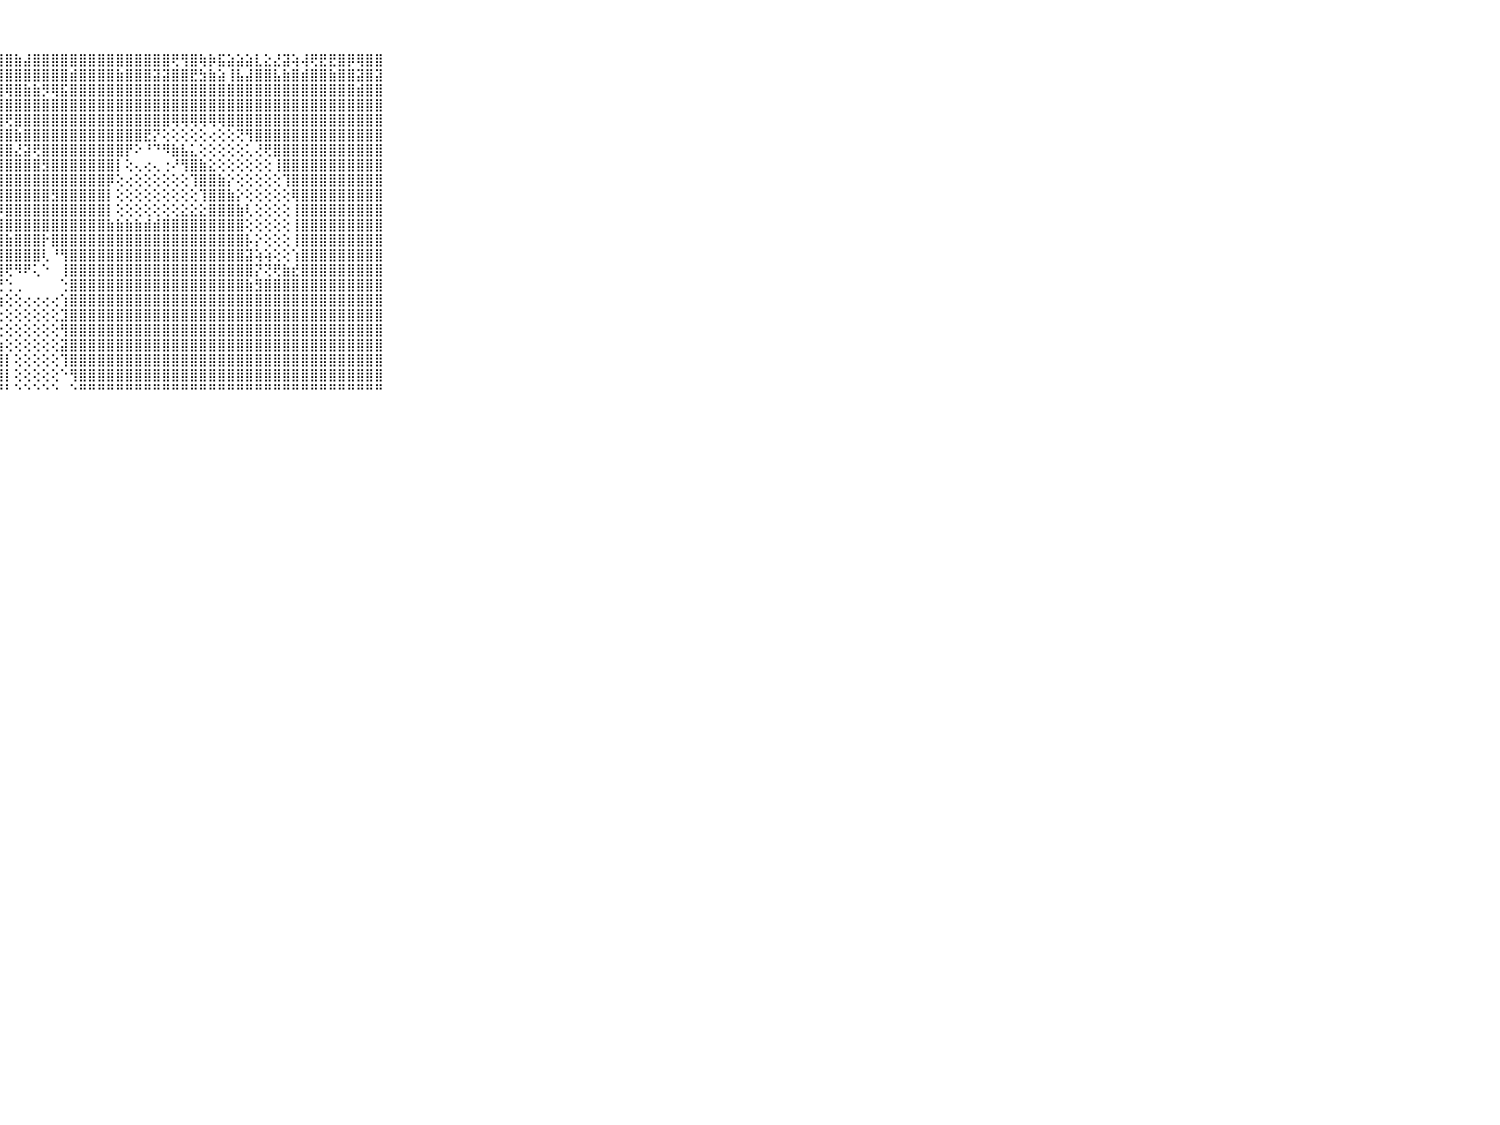

⠀⠀⠀⠀⠀⠀⠀⠀⠀⠀⠀⢕⢕⢗⢳⣾⡿⢿⣿⣽⣾⣷⣾⣿⣿⣿⣿⣿⣿⣷⣼⣿⣿⣿⣿⣿⣿⣿⣿⣿⣿⣿⣿⣿⣿⣿⢟⢻⣿⢷⡷⣯⣵⣵⣵⣇⣕⣜⣽⢵⢼⢟⣟⣟⣿⡿⢿⣿⣿⠀⠀⠀⠀⠀⠀⠀⠀⠀⠀⠀⠀
⠀⠀⠀⠀⠀⠀⠀⠀⠀⠀⠀⣕⣼⣽⣿⣿⣿⣷⣿⣿⣿⣽⣽⣝⣟⡟⢿⣿⣿⣿⣿⣿⣿⣿⣿⣾⣿⣿⣿⣿⣷⣿⣿⣿⣽⣽⣿⣿⣟⣳⣷⣵⢸⣧⣼⣿⣿⣧⣷⣿⣾⣿⣿⣷⣿⣿⣽⣿⣽⠀⠀⠀⠀⠀⠀⠀⠀⠀⠀⠀⠀
⠀⠀⠀⠀⠀⠀⠀⠀⠀⠀⠀⣿⣿⣿⣿⣿⣿⣿⣿⣿⣿⣿⣿⣿⣿⡿⣯⣿⢿⣿⣷⣷⡻⢿⣯⣿⣿⣿⣿⣿⣿⣿⣿⣿⣿⣿⣿⣿⣿⣿⣿⣿⣿⣿⣿⣿⣿⣿⣿⣿⣿⣿⣿⣿⣿⣿⣾⣿⣿⠀⠀⠀⠀⠀⠀⠀⠀⠀⠀⠀⠀
⠀⠀⠀⠀⠀⠀⠀⠀⠀⠀⠀⣿⣿⣿⣿⣿⣿⣿⣿⣿⣯⣟⡟⢿⣿⣿⣿⣿⣿⣿⣿⣿⣿⣿⣿⣿⣿⣿⣿⣿⣿⣿⣿⣿⣿⣿⣿⣿⣿⣿⣿⣿⣿⣿⣿⣿⣿⣿⣿⣿⣿⣿⣿⣿⣿⣿⣿⣿⣿⠀⠀⠀⠀⠀⠀⠀⠀⠀⠀⠀⠀
⠀⠀⠀⠀⠀⠀⠀⠀⠀⠀⠀⣿⣿⣿⣿⣿⣿⣿⣻⢟⢻⣯⣯⡼⡟⢟⣾⣿⢟⣿⣿⣿⣿⣿⣿⣿⣿⣿⣿⣿⣿⣿⣿⣿⣿⣿⢿⢿⢿⢿⢿⢿⣿⣿⣿⣿⣿⣿⣿⣿⣿⣿⣿⣿⣿⣿⣿⣿⣿⠀⠀⠀⠀⠀⠀⠀⠀⠀⠀⠀⠀
⠀⠀⠀⠀⠀⠀⠀⠀⠀⠀⠀⣿⣿⣿⣿⣿⣿⣿⣿⣾⣟⣜⣺⣿⢟⢟⢿⣿⣿⣷⣿⣿⣿⣿⣿⣿⣿⣿⣿⣿⣿⣿⣿⣟⡝⢕⢕⢕⢕⢕⢔⢕⢕⢝⢻⣿⣿⣿⣿⣿⣿⣿⣿⣿⣿⣿⣿⣿⣿⠀⠀⠀⠀⠀⠀⠀⠀⠀⠀⠀⠀
⠀⠀⠀⠀⠀⠀⠀⠀⠀⠀⠀⢾⣿⡿⢻⣿⣿⣿⣿⡟⡻⠯⢕⢱⣵⣷⣿⣿⣿⣜⣽⢟⣿⣿⣿⣿⣿⣿⣿⣿⣿⡟⠕⠘⠙⠻⣷⣧⣅⢕⢕⢕⢕⢕⢅⢜⢟⣿⣿⣿⣿⣿⣿⣿⣿⣿⣿⣿⣿⠀⠀⠀⠀⠀⠀⠀⠀⠀⠀⠀⠀
⠀⠀⠀⠀⠀⠀⠀⠀⠀⠀⠀⢕⢿⣿⣿⣿⣿⣿⣿⣿⢕⣴⣷⣿⣿⣿⣿⣿⣿⣿⣿⣿⣻⣿⣿⣿⣿⣿⣿⣿⡇⢕⢄⢔⢄⢐⠜⢻⣿⣷⣕⢕⢕⢕⢕⢕⢕⢸⣿⣿⣿⣿⣿⣿⣿⣿⣿⣿⣿⠀⠀⠀⠀⠀⠀⠀⠀⠀⠀⠀⠀
⠀⠀⠀⠀⠀⠀⠀⠀⠀⠀⠀⢕⢜⣿⣿⣿⣿⣿⣿⣿⣿⣿⣿⣿⣿⣿⣿⣿⣿⣿⣿⣿⣿⣿⣿⣿⣿⣿⣿⡿⢕⢔⢕⢕⢕⢕⢕⢕⢹⣿⣿⣷⡕⢕⢕⢕⢕⢕⢹⣿⣿⣿⣿⣿⣿⣿⣿⣿⣿⠀⠀⠀⠀⠀⠀⠀⠀⠀⠀⠀⠀
⠀⠀⠀⠀⠀⠀⠀⠀⠀⠀⠀⢱⢕⣿⣿⣿⣿⣿⣿⣿⣽⣿⣿⣿⣿⣿⣿⣿⣿⣿⣿⣿⣿⣻⣿⣿⣿⣿⣿⡇⢕⢕⢕⢕⢕⢕⢕⢕⢕⢹⣿⣿⣷⡕⢕⢕⢕⢕⢕⢿⣿⣿⣿⣿⣿⣿⣿⣿⣿⠀⠀⠀⠀⠀⠀⠀⠀⠀⠀⠀⠀
⠀⠀⠀⠀⠀⠀⠀⠀⠀⠀⠀⢕⢕⢜⣿⣿⣿⣿⣿⣿⣿⣿⣿⣿⣿⣿⣿⡿⣿⣿⣿⣿⣿⣿⣿⣿⣿⣿⣿⡇⢕⢕⢕⢕⢕⢕⢕⣕⣕⣕⣿⣿⣿⣷⢇⢕⢕⢕⢕⢸⣿⣿⣿⣿⣿⣿⣿⣿⣿⠀⠀⠀⠀⠀⠀⠀⠀⠀⠀⠀⠀
⠀⠀⠀⠀⠀⠀⠀⠀⠀⠀⠀⢕⣇⢕⣿⣿⣿⣿⣿⣿⣿⣿⣿⣿⣿⣿⣿⣾⣿⣿⣿⣿⣿⣿⣿⣿⣿⣿⣿⣷⣷⣷⣷⣾⣾⣿⣿⣿⣿⣿⣿⣿⣿⣿⢕⢕⢕⢕⢕⢸⣿⣿⣿⣿⣿⣿⣿⣿⣿⠀⠀⠀⠀⠀⠀⠀⠀⠀⠀⠀⠀
⠀⠀⠀⠀⠀⠀⠀⠀⠀⠀⠀⢕⢕⢕⣿⣿⣿⣿⣿⣿⣿⣿⣿⣿⣿⣏⣹⣽⣷⣿⣿⣿⡗⣿⣿⣿⣿⣿⣿⣿⣿⣿⣿⣿⣿⣿⣿⣿⣿⣿⣿⣿⣿⣿⡧⡕⢕⢕⢕⢸⣿⣿⣿⣿⣿⣿⣿⣿⣿⠀⠀⠀⠀⠀⠀⠀⠀⠀⠀⠀⠀
⠀⠀⠀⠀⠀⠀⠀⠀⠀⠀⠀⢕⡕⢕⣿⣿⣿⣿⣿⣿⣿⣿⣿⣿⣿⣿⣿⣿⣿⣿⣿⣿⢇⠘⢻⣿⣿⣿⣿⣿⣿⣿⣿⣿⣿⣿⣿⣿⣿⣿⣿⣿⣿⣿⣽⢵⢵⢕⢕⢱⣿⣿⣿⣿⣿⣿⣿⣿⣿⠀⠀⠀⠀⠀⠀⠀⠀⠀⠀⠀⠀
⠀⠀⠀⠀⠀⠀⠀⠀⠀⠀⠀⢱⢕⢕⣿⣿⣿⣿⣿⣿⣿⣿⣿⣿⣿⣿⣿⣿⢟⠻⠟⢅⠑⠀⢸⣿⣿⣿⣿⣿⣿⣿⣿⣿⣿⣿⣿⣿⣿⣿⣿⣿⣿⣿⣿⡝⢝⢟⣷⣞⣿⣿⣿⣿⣿⣿⣿⣿⣿⠀⠀⠀⠀⠀⠀⠀⠀⠀⠀⠀⠀
⠀⠀⠀⠀⠀⠀⠀⠀⠀⠀⠀⢕⢳⣸⣿⣿⣿⣿⣿⣿⣿⣿⣿⣿⢜⢇⢕⢜⢑⢀⠀⠀⠀⠀⢑⣿⣿⣿⣿⣿⣿⣿⣿⣿⣿⣿⣿⣿⣿⣿⣿⣿⣿⣿⣷⣻⣿⣿⣿⣿⣿⣿⣿⣿⣿⣿⣿⣿⣿⠀⠀⠀⠀⠀⠀⠀⠀⠀⠀⠀⠀
⠀⠀⠀⠀⠀⠀⠀⠀⠀⠀⠀⢜⣱⣯⣿⣿⣿⣿⣿⣿⣿⣿⣿⣿⡇⣯⣕⢵⢕⢕⢔⢔⢔⢔⢱⣿⣿⣿⣿⣿⣿⣿⣿⣿⣿⣿⣿⣿⣿⣿⣿⣿⣿⣿⣿⣿⣿⣿⣿⣿⣿⣿⣿⣿⣿⣿⣿⣿⣿⠀⠀⠀⠀⠀⠀⠀⠀⠀⠀⠀⠀
⠀⠀⠀⠀⠀⠀⠀⠀⠀⠀⠀⢕⢕⣜⣿⣿⣿⣿⣿⣿⣿⣿⣿⣿⣿⡻⢯⢗⢕⢕⢕⢕⢕⢕⣹⣿⣿⣿⣿⣿⣿⣿⣿⣿⣿⣿⣿⣿⣿⣿⣿⣿⣿⣿⣿⣿⣿⣿⣿⣿⣿⣿⣿⣿⣿⣿⣿⣿⣿⠀⠀⠀⠀⠀⠀⠀⠀⠀⠀⠀⠀
⠀⠀⠀⠀⠀⠀⠀⠀⠀⠀⠀⢕⢇⢻⣿⣿⣿⣿⣿⣿⣿⣿⣿⣿⣿⣷⣵⣕⢕⢕⢕⢕⢕⢕⢻⣿⣿⣿⣿⣿⣿⣿⣿⣿⣿⣿⣿⣿⣿⣿⣿⣿⣿⣿⣿⣿⣿⣿⣿⣿⣿⣿⣿⣿⣿⣿⣿⣿⣿⠀⠀⠀⠀⠀⠀⠀⠀⠀⠀⠀⠀
⠀⠀⠀⠀⠀⠀⠀⠀⠀⠀⠀⢕⢕⣻⣿⣿⣿⣿⣿⣿⣿⣿⣿⣿⣿⣿⣿⣷⢕⢕⢕⢕⢕⢕⣽⣿⣿⣿⣿⣿⣿⣿⣿⣿⣿⣿⣿⣿⣿⣿⣿⣿⣿⣿⣿⣿⣿⣿⣿⣿⣿⣿⣿⣿⣿⣿⣿⣿⣿⠀⠀⠀⠀⠀⠀⠀⠀⠀⠀⠀⠀
⠀⠀⠀⠀⠀⠀⠀⠀⠀⠀⠀⢕⣼⣿⣿⣿⣿⣿⣿⣿⣿⣿⣿⣿⣿⣿⣿⣿⡇⢕⢕⢕⢕⢕⢹⣿⣿⣿⣿⣿⣿⣿⣿⣿⣿⣿⣿⣿⣿⣿⣿⣿⣿⣿⣿⣿⣿⣿⣿⣿⣿⣿⣿⣿⣿⣿⣿⣿⣿⠀⠀⠀⠀⠀⠀⠀⠀⠀⠀⠀⠀
⠀⠀⠀⠀⠀⠀⠀⠀⠀⠀⠀⢜⣿⣿⣿⣿⣿⣿⣿⣿⣿⣿⣿⣿⣿⣿⣿⣿⡇⢕⢕⢕⢕⢕⠑⢻⣿⣿⣿⣿⣿⣿⣿⣿⣿⣿⣿⣿⣿⣿⣿⣿⣿⣿⣿⣿⣿⣿⣿⣿⣿⣿⣿⣿⣿⣿⣿⣿⣿⠀⠀⠀⠀⠀⠀⠀⠀⠀⠀⠀⠀
⠀⠀⠀⠀⠀⠀⠀⠀⠀⠀⠀⠘⠛⠛⠛⠛⠛⠛⠛⠛⠛⠛⠛⠛⠛⠛⠛⠛⠃⠑⠑⠑⠑⠑⠀⠑⠛⠛⠛⠛⠛⠛⠛⠛⠛⠛⠛⠛⠛⠛⠛⠛⠛⠛⠛⠛⠛⠛⠛⠛⠛⠛⠛⠛⠛⠛⠛⠛⠛⠀⠀⠀⠀⠀⠀⠀⠀⠀⠀⠀⠀